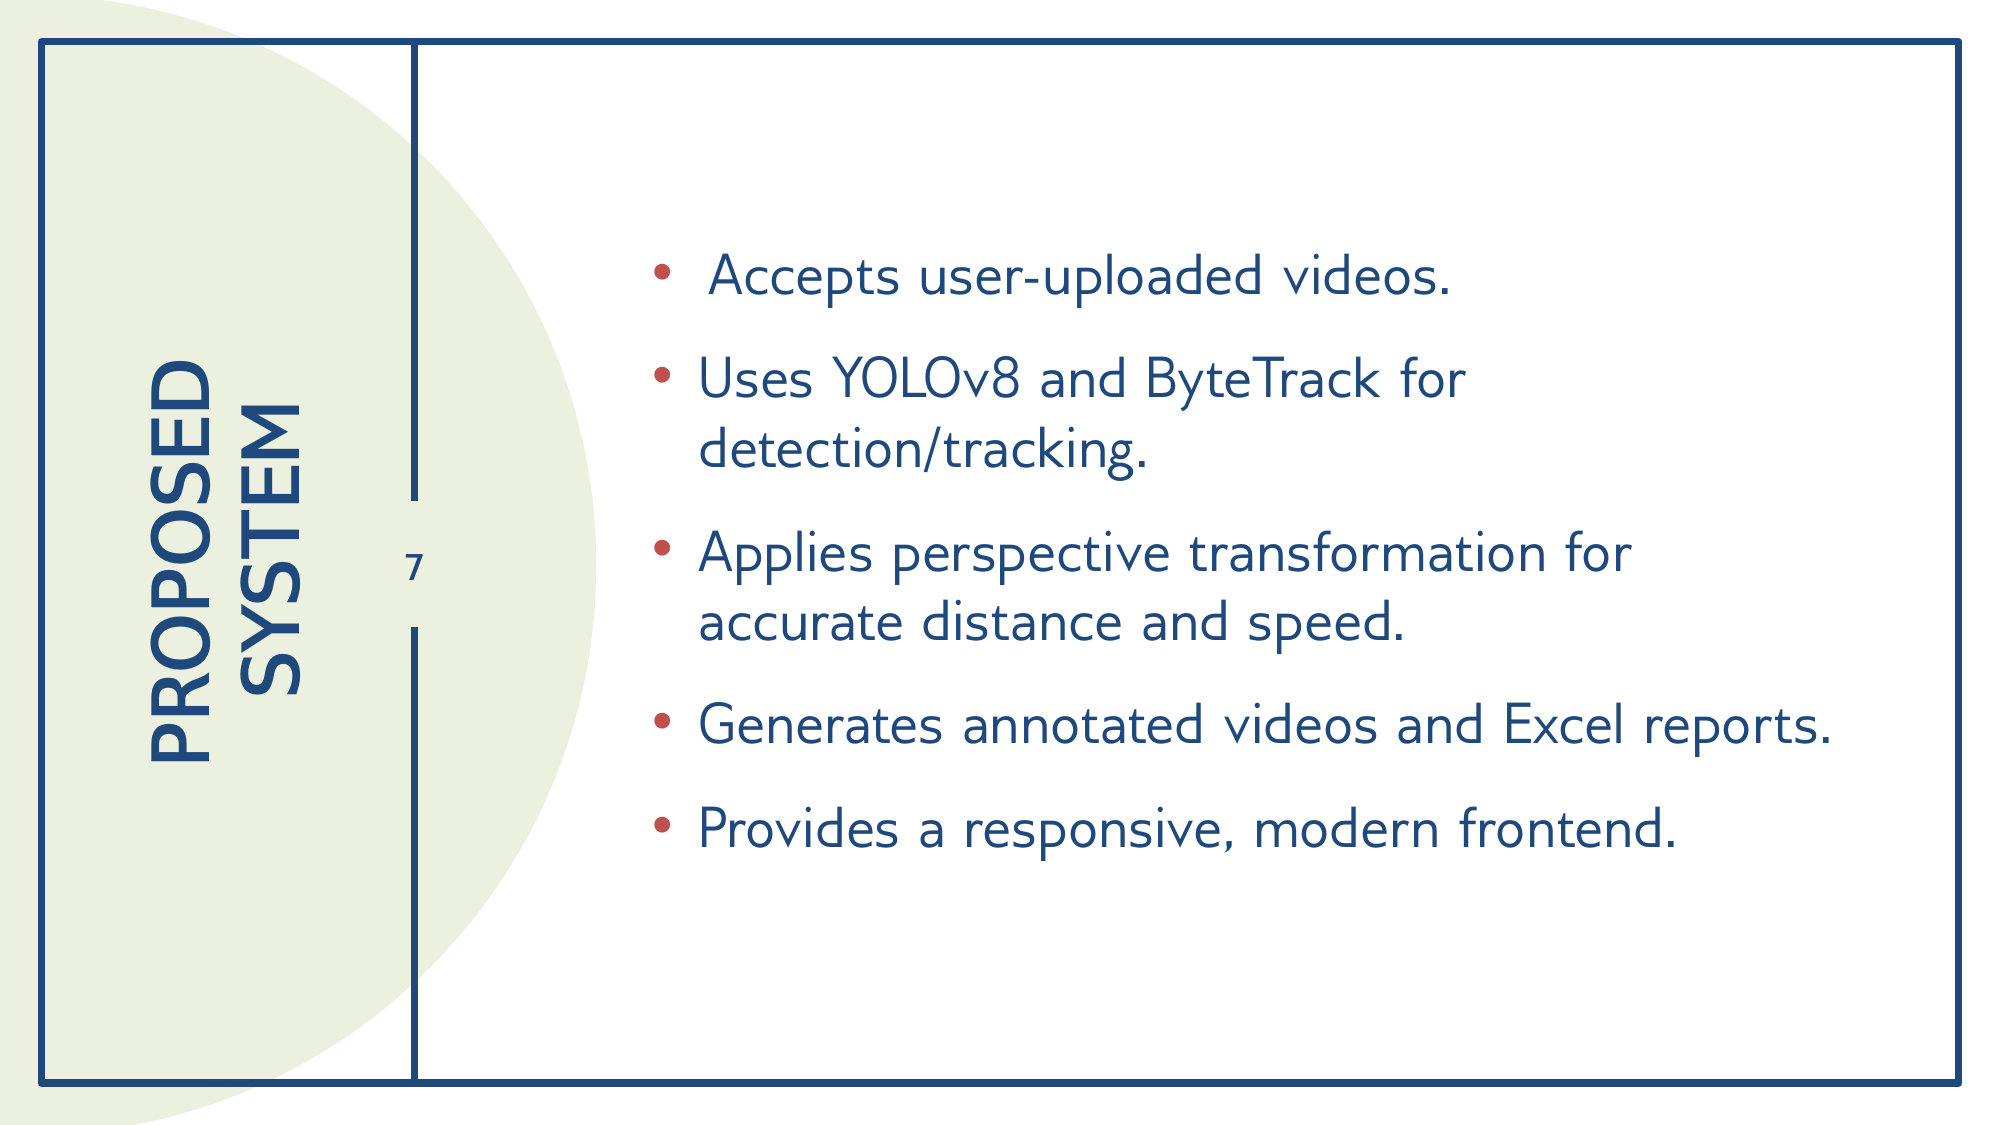

Accepts user-uploaded videos.
Uses YOLOv8 and ByteTrack for detection/tracking.
Applies perspective transformation for accurate distance and speed.
Generates annotated videos and Excel reports.
Provides a responsive, modern frontend.

# Proposed System
7